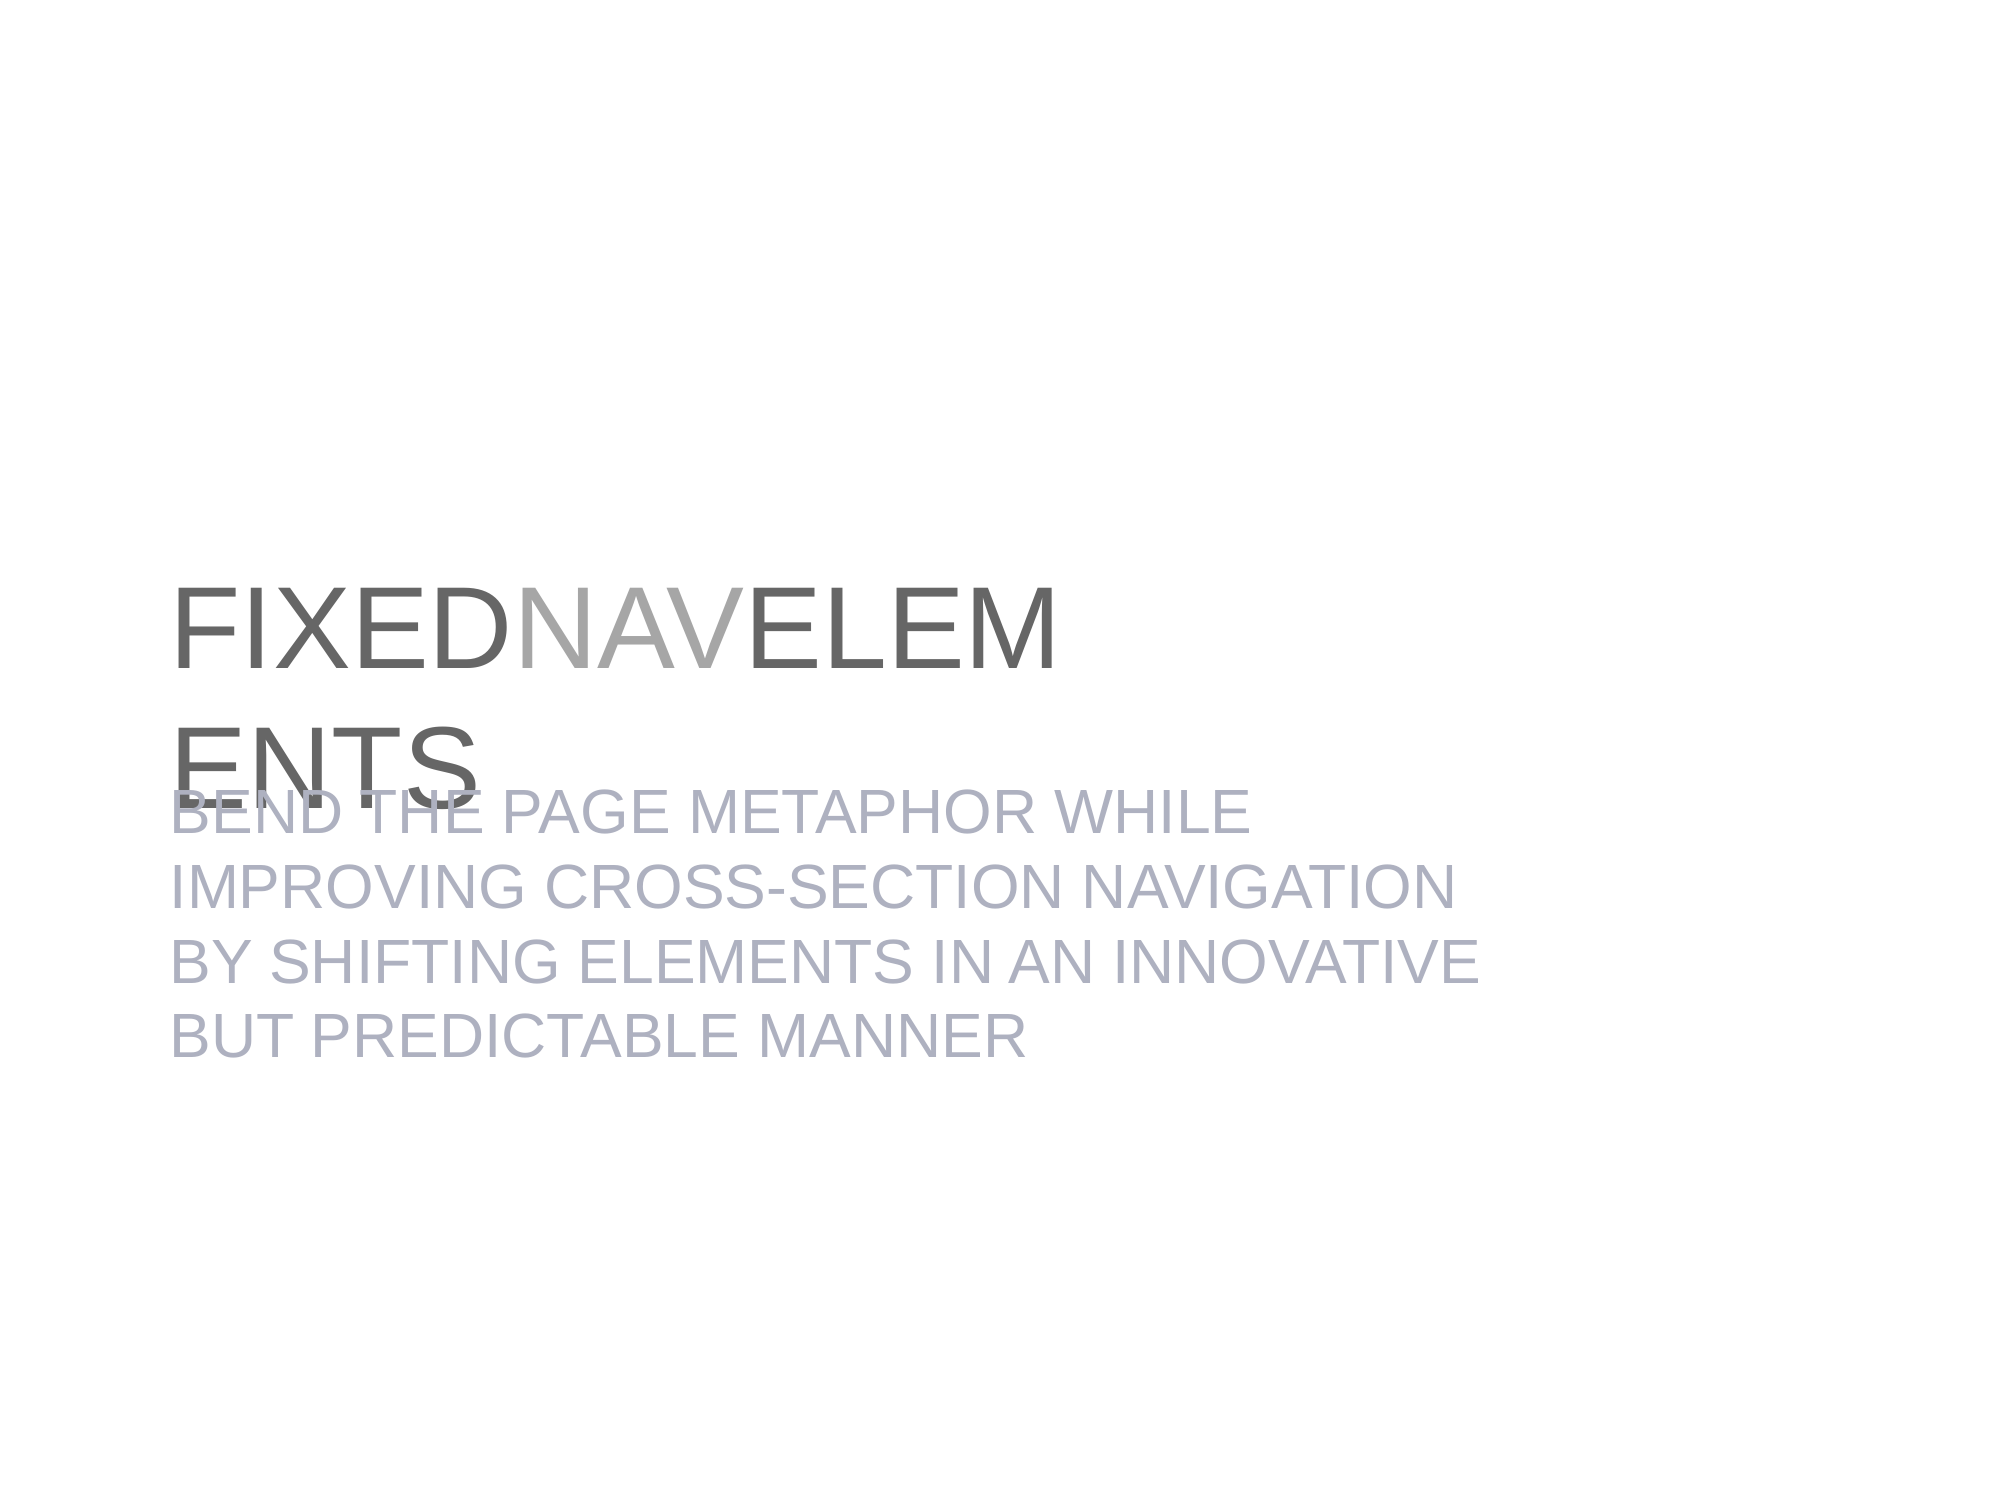

# FIXEDNAVELEMENTS
bend the page metaphor while IMPROVing CROSS-SECTION NAVIGATION BY shifting ELEMENTs in an innovative but predictable manner